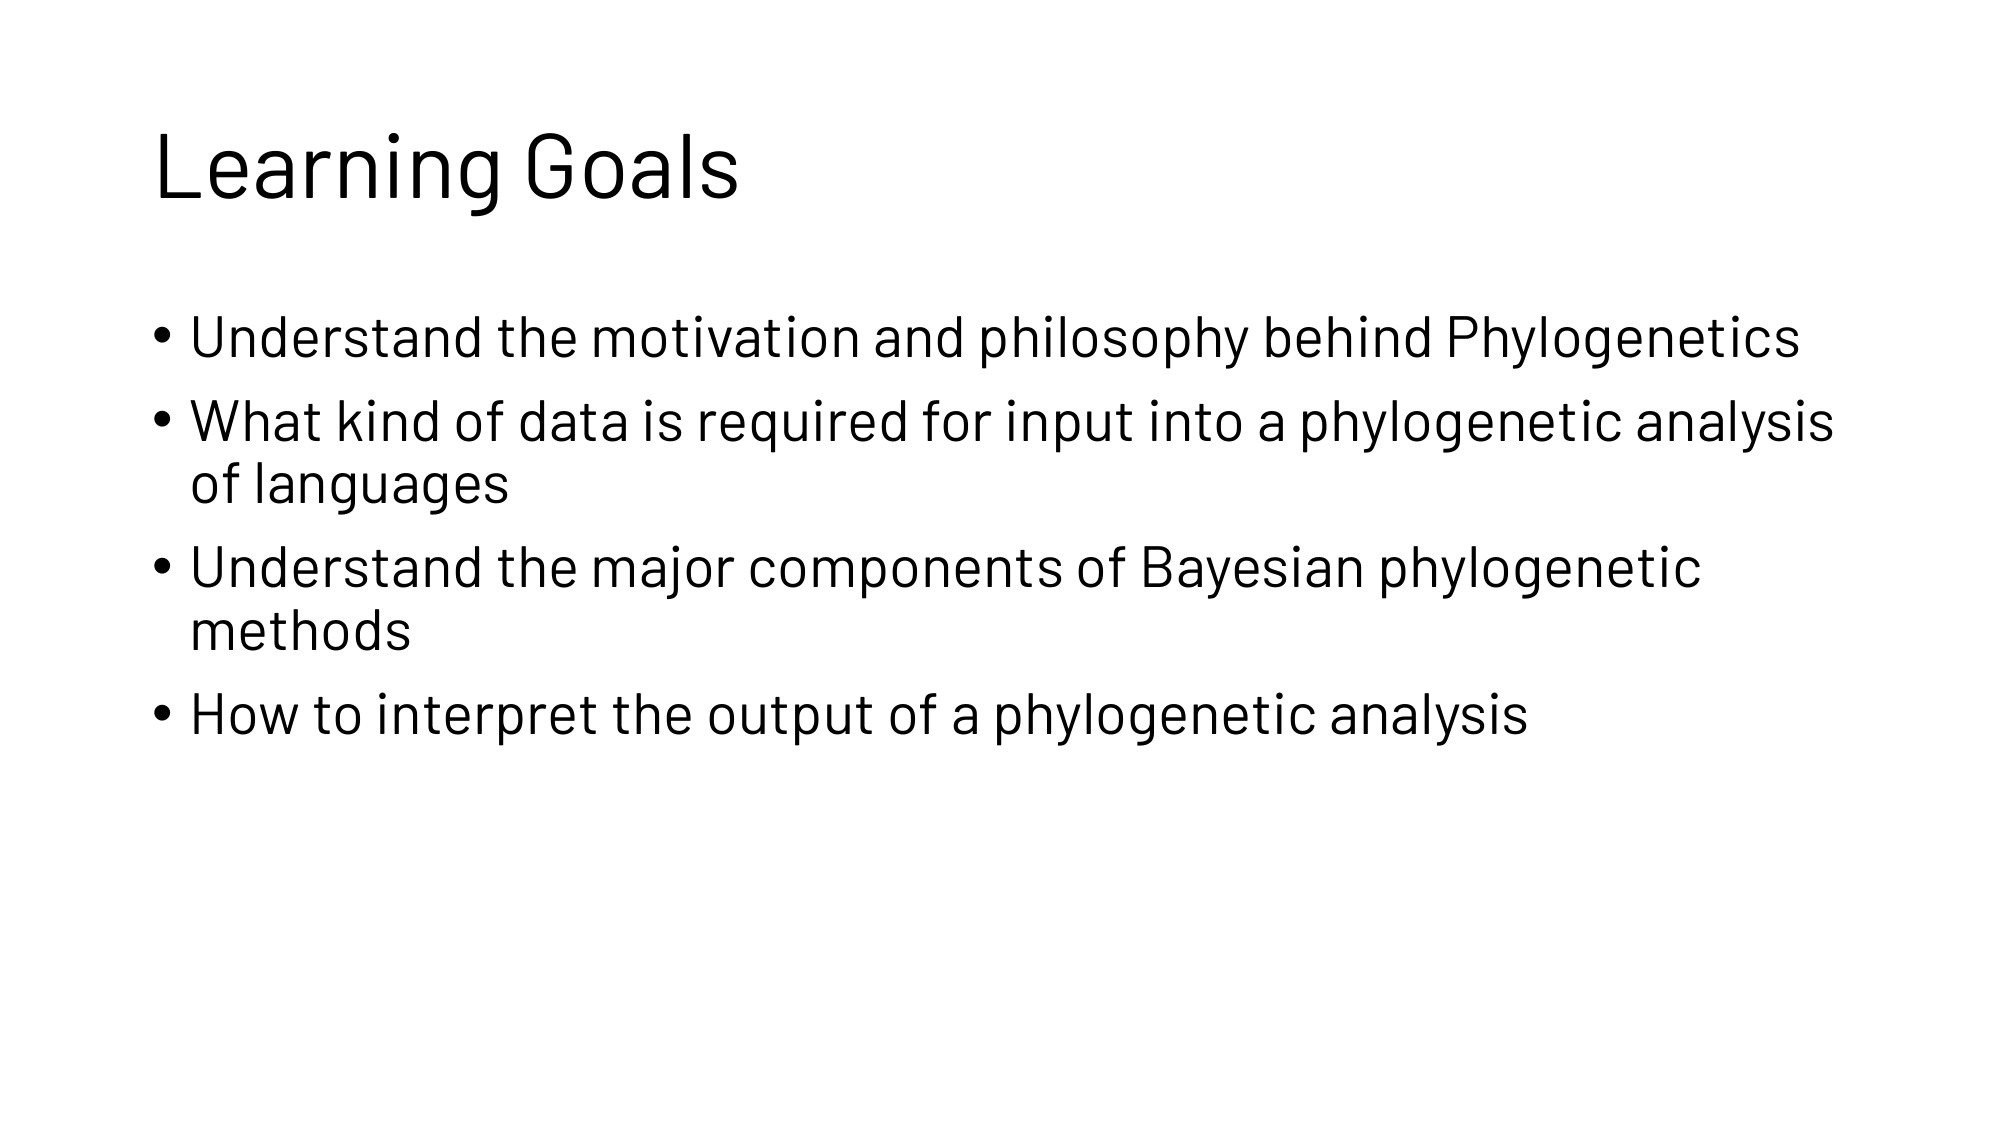

# Learning Goals
Understand the motivation and philosophy behind Phylogenetics
What kind of data is required for input into a phylogenetic analysis of languages
Understand the major components of Bayesian phylogenetic methods
How to interpret the output of a phylogenetic analysis